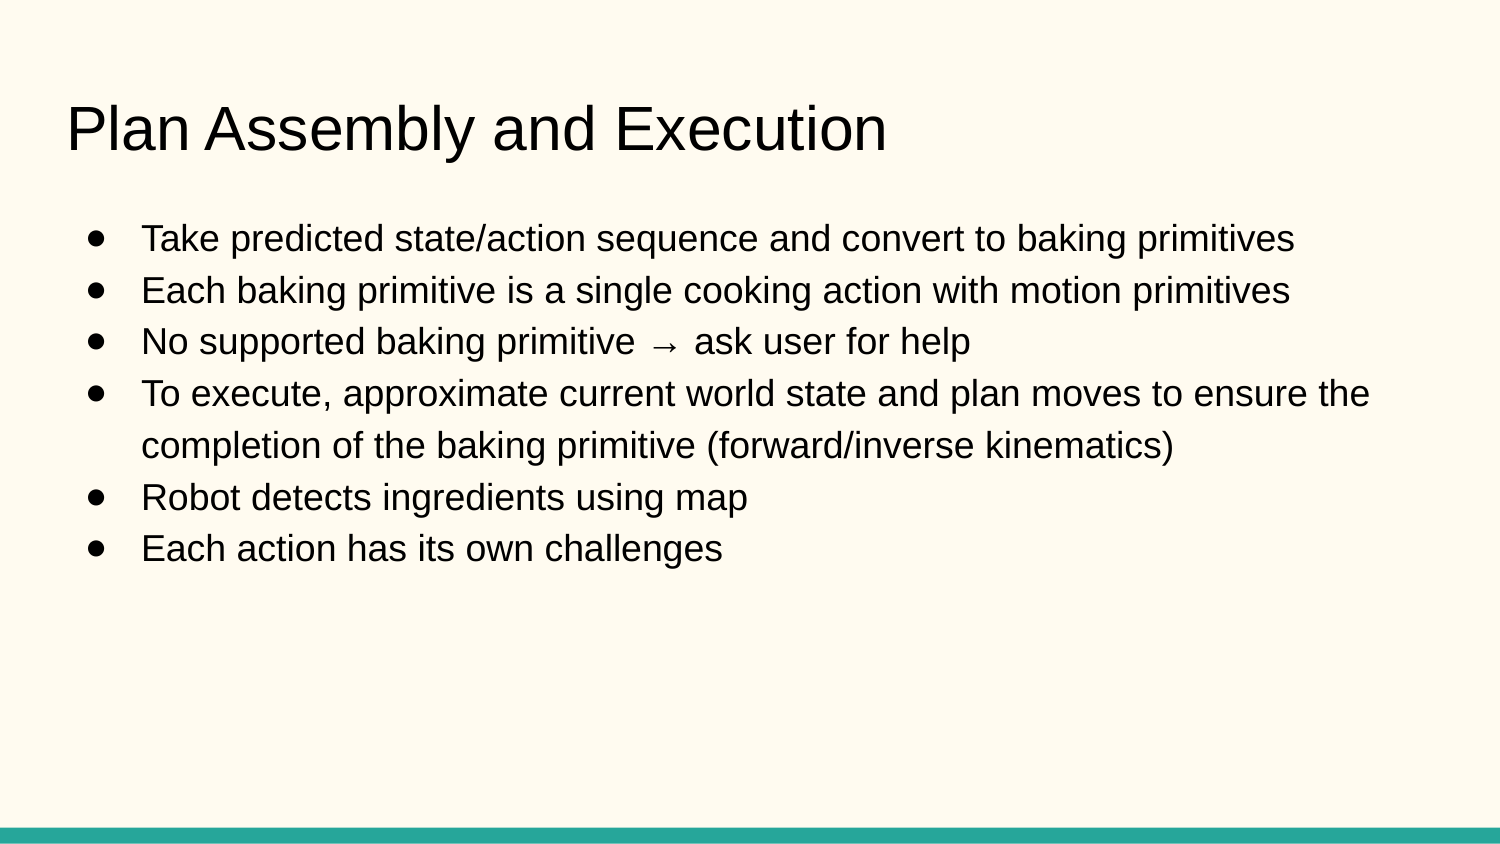

# Plan Assembly and Execution
Take predicted state/action sequence and convert to baking primitives
Each baking primitive is a single cooking action with motion primitives
No supported baking primitive → ask user for help
To execute, approximate current world state and plan moves to ensure the completion of the baking primitive (forward/inverse kinematics)
Robot detects ingredients using map
Each action has its own challenges